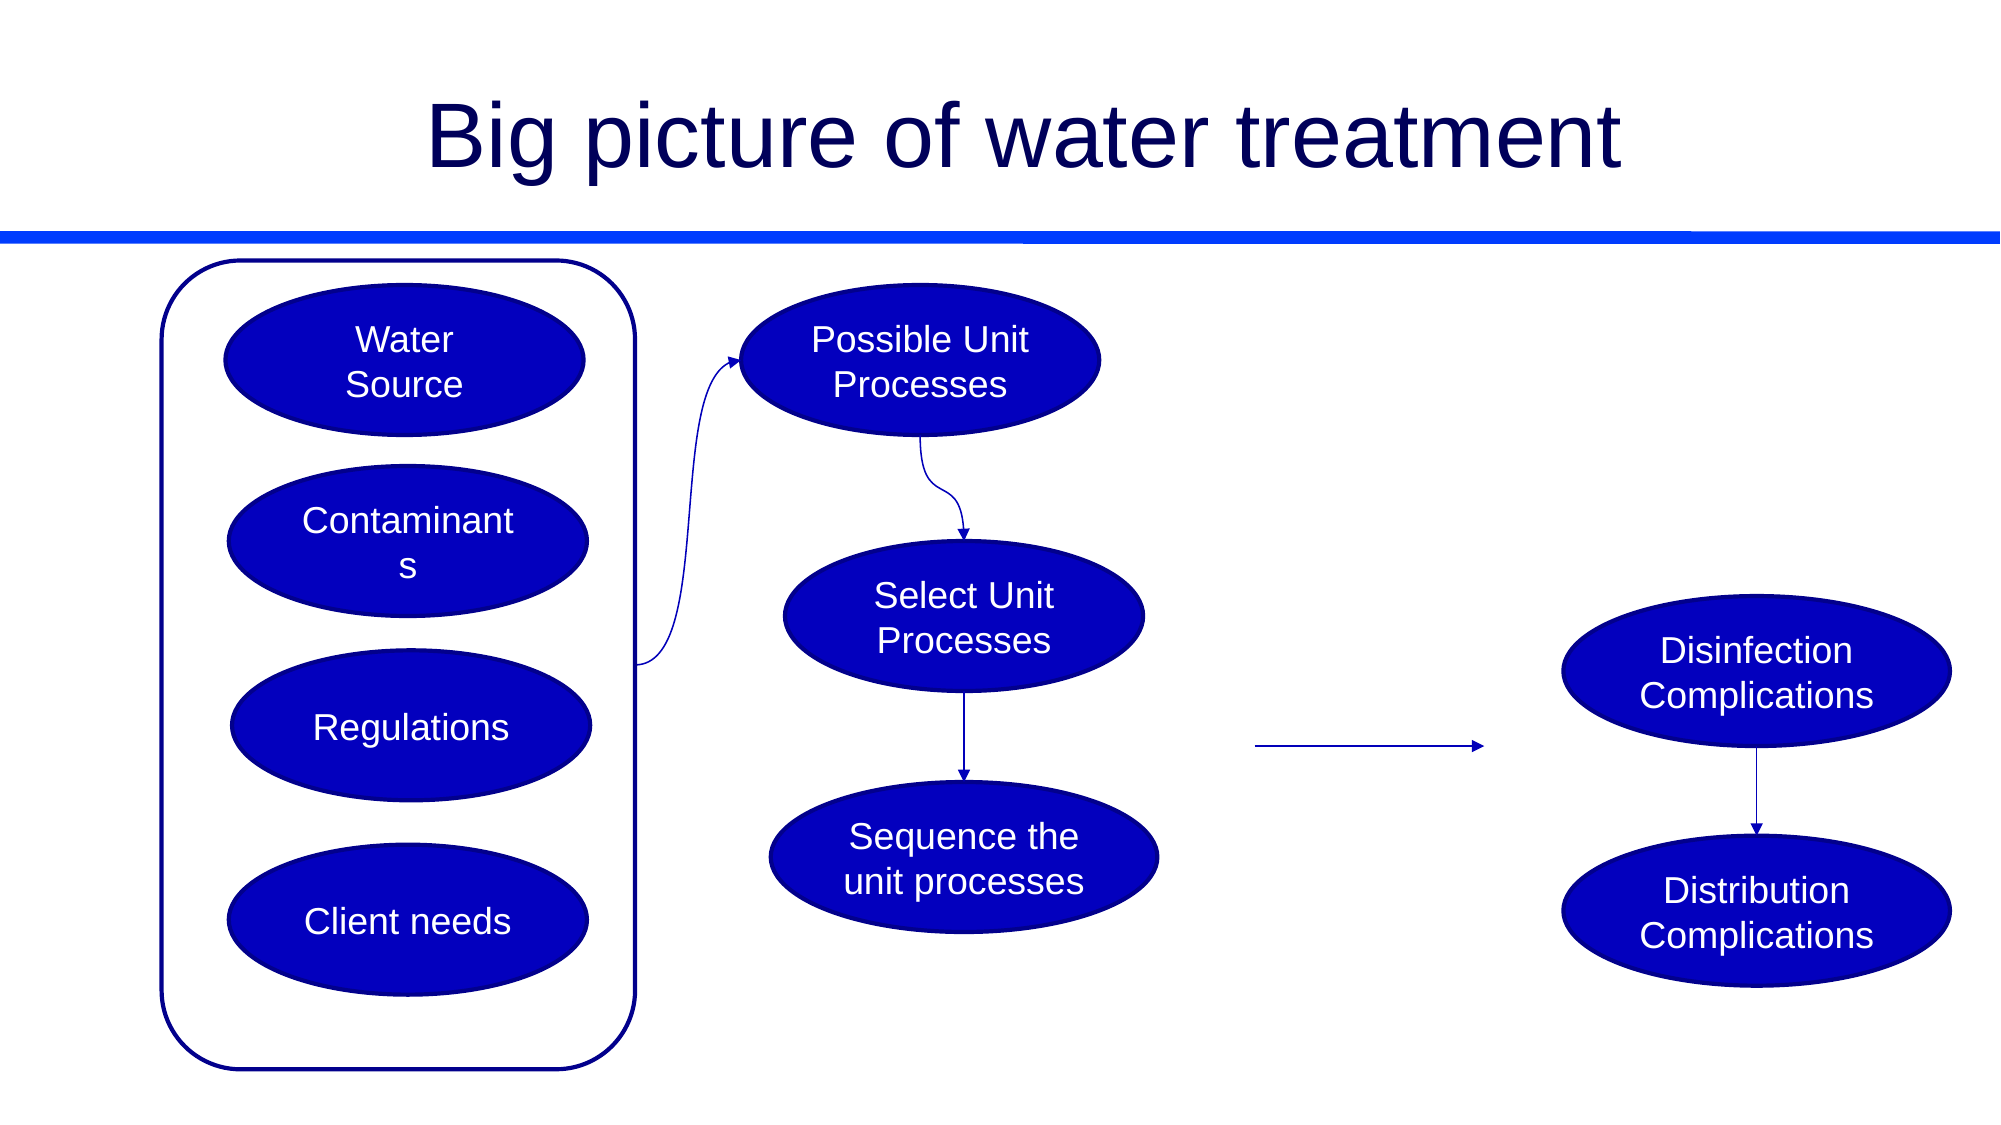

# Big picture of water treatment

Water Source
Possible Unit Processes
Contaminants
Select Unit Processes
Disinfection Complications
Regulations
Sequence the unit processes
Distribution Complications
Client needs